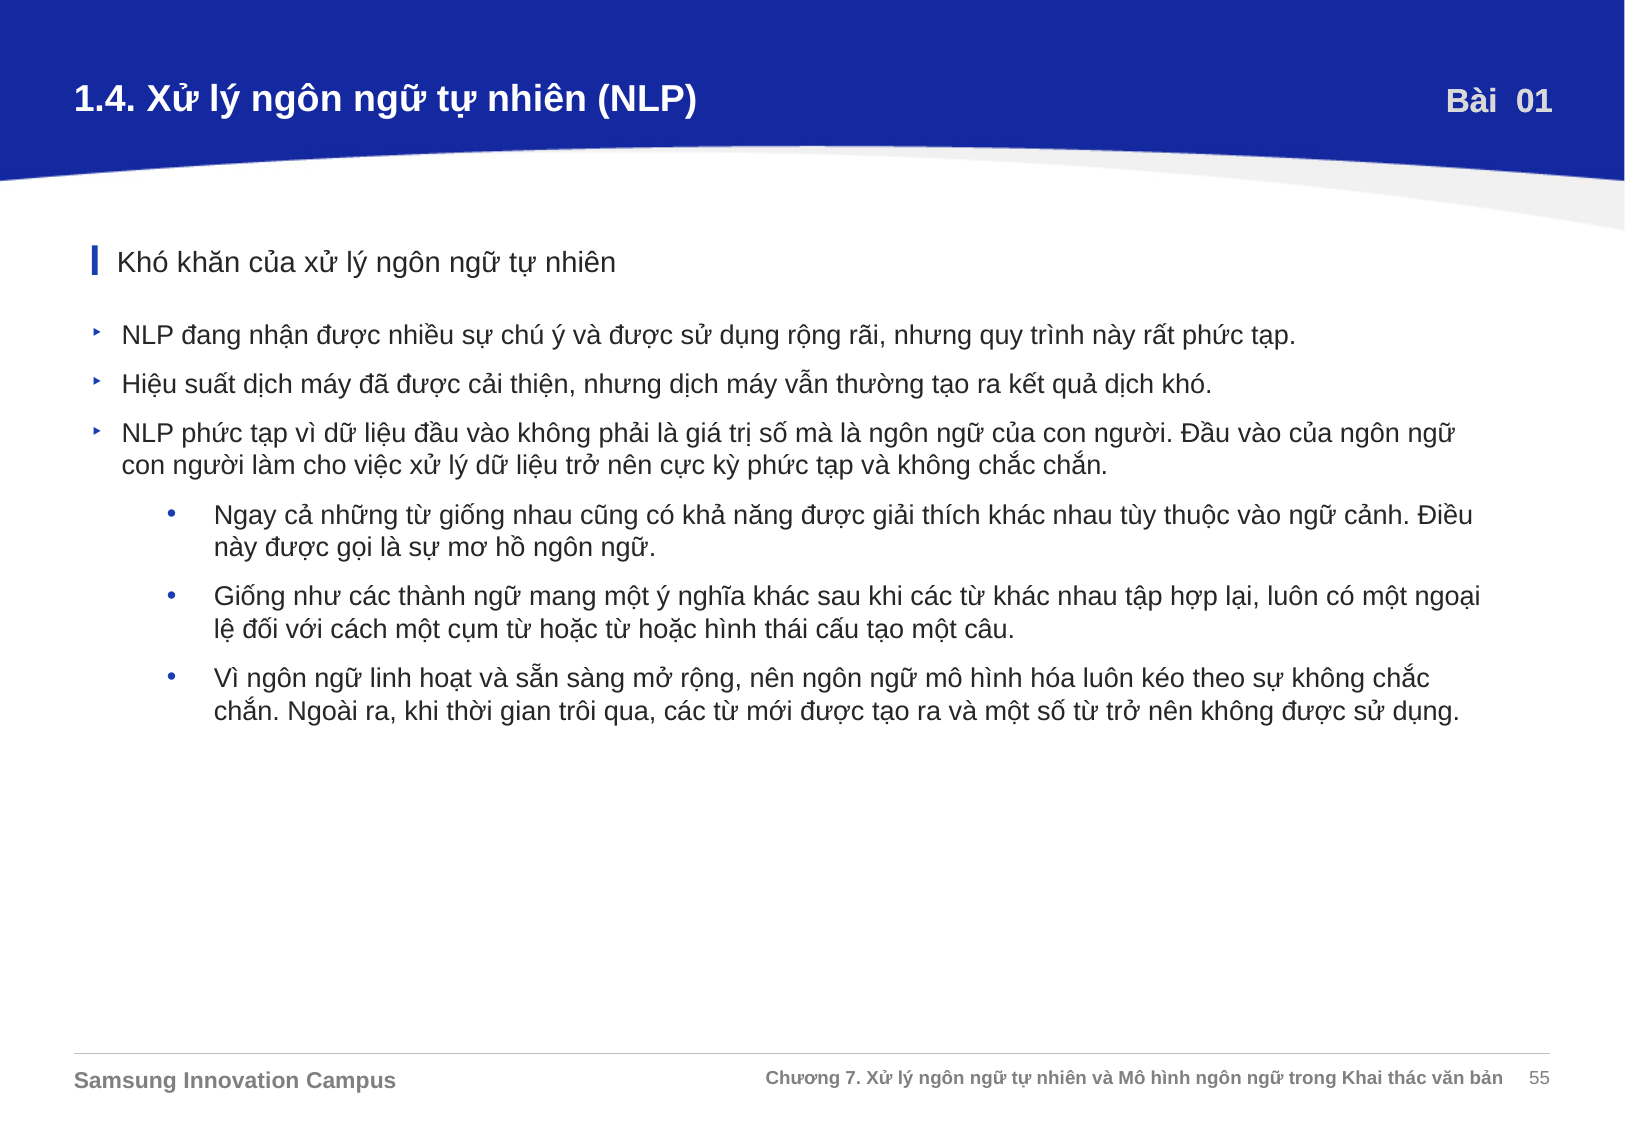

1.4. Xử lý ngôn ngữ tự nhiên (NLP)
Bài  01
Bài  01
Khó khăn của xử lý ngôn ngữ tự nhiên

NLP đang nhận được nhiều sự chú ý và được sử dụng rộng rãi, nhưng quy trình này rất phức tạp.
Hiệu suất dịch máy đã được cải thiện, nhưng dịch máy vẫn thường tạo ra kết quả dịch khó.
NLP phức tạp vì dữ liệu đầu vào không phải là giá trị số mà là ngôn ngữ của con người. Đầu vào của ngôn ngữ con người làm cho việc xử lý dữ liệu trở nên cực kỳ phức tạp và không chắc chắn.
Ngay cả những từ giống nhau cũng có khả năng được giải thích khác nhau tùy thuộc vào ngữ cảnh. Điều này được gọi là sự mơ hồ ngôn ngữ.
Giống như các thành ngữ mang một ý nghĩa khác sau khi các từ khác nhau tập hợp lại, luôn có một ngoại lệ đối với cách một cụm từ hoặc từ hoặc hình thái cấu tạo một câu.
Vì ngôn ngữ linh hoạt và sẵn sàng mở rộng, nên ngôn ngữ mô hình hóa luôn kéo theo sự không chắc chắn. Ngoài ra, khi thời gian trôi qua, các từ mới được tạo ra và một số từ trở nên không được sử dụng.